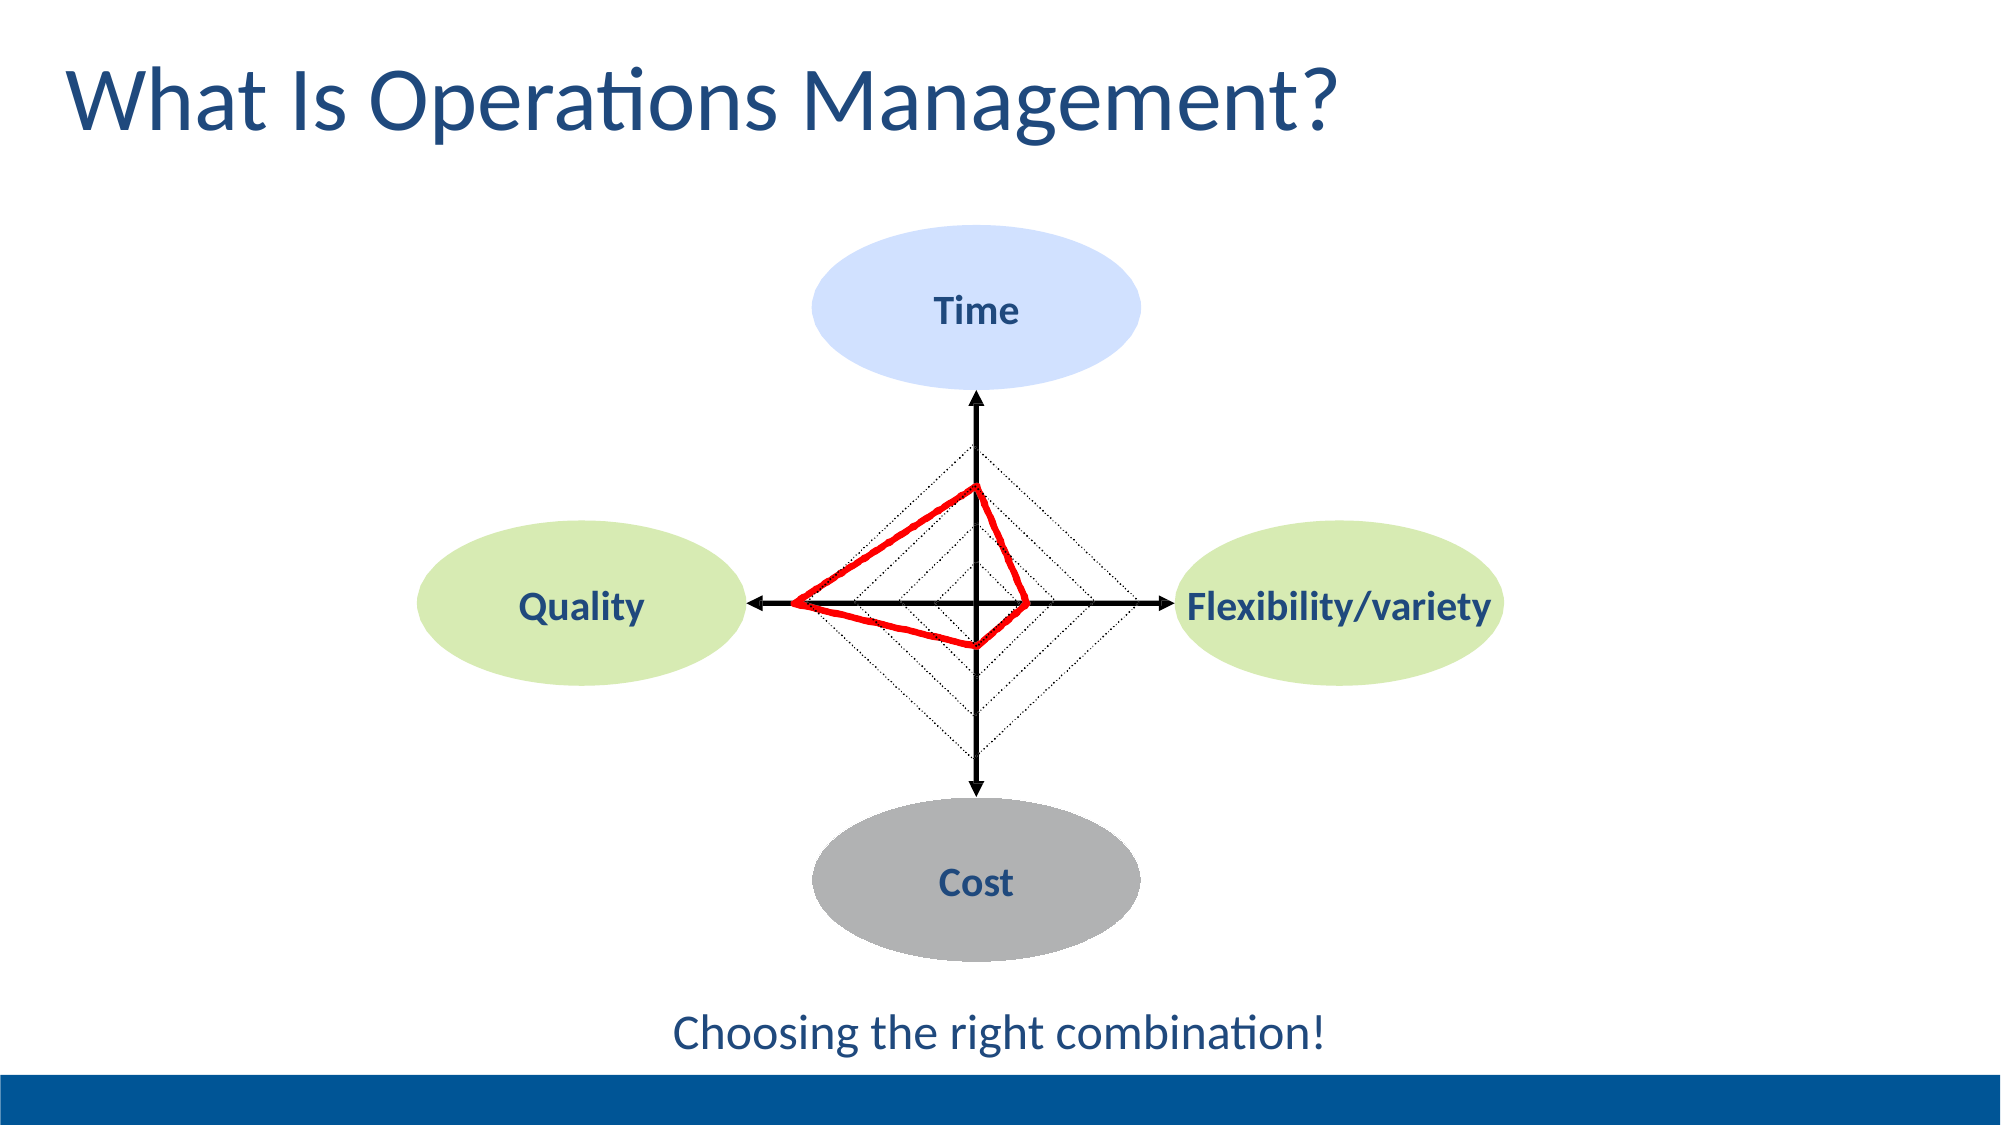

# What Is Operations Management?
Time

Quality

Flexibility/variety
Cost

Choosing the right combination!